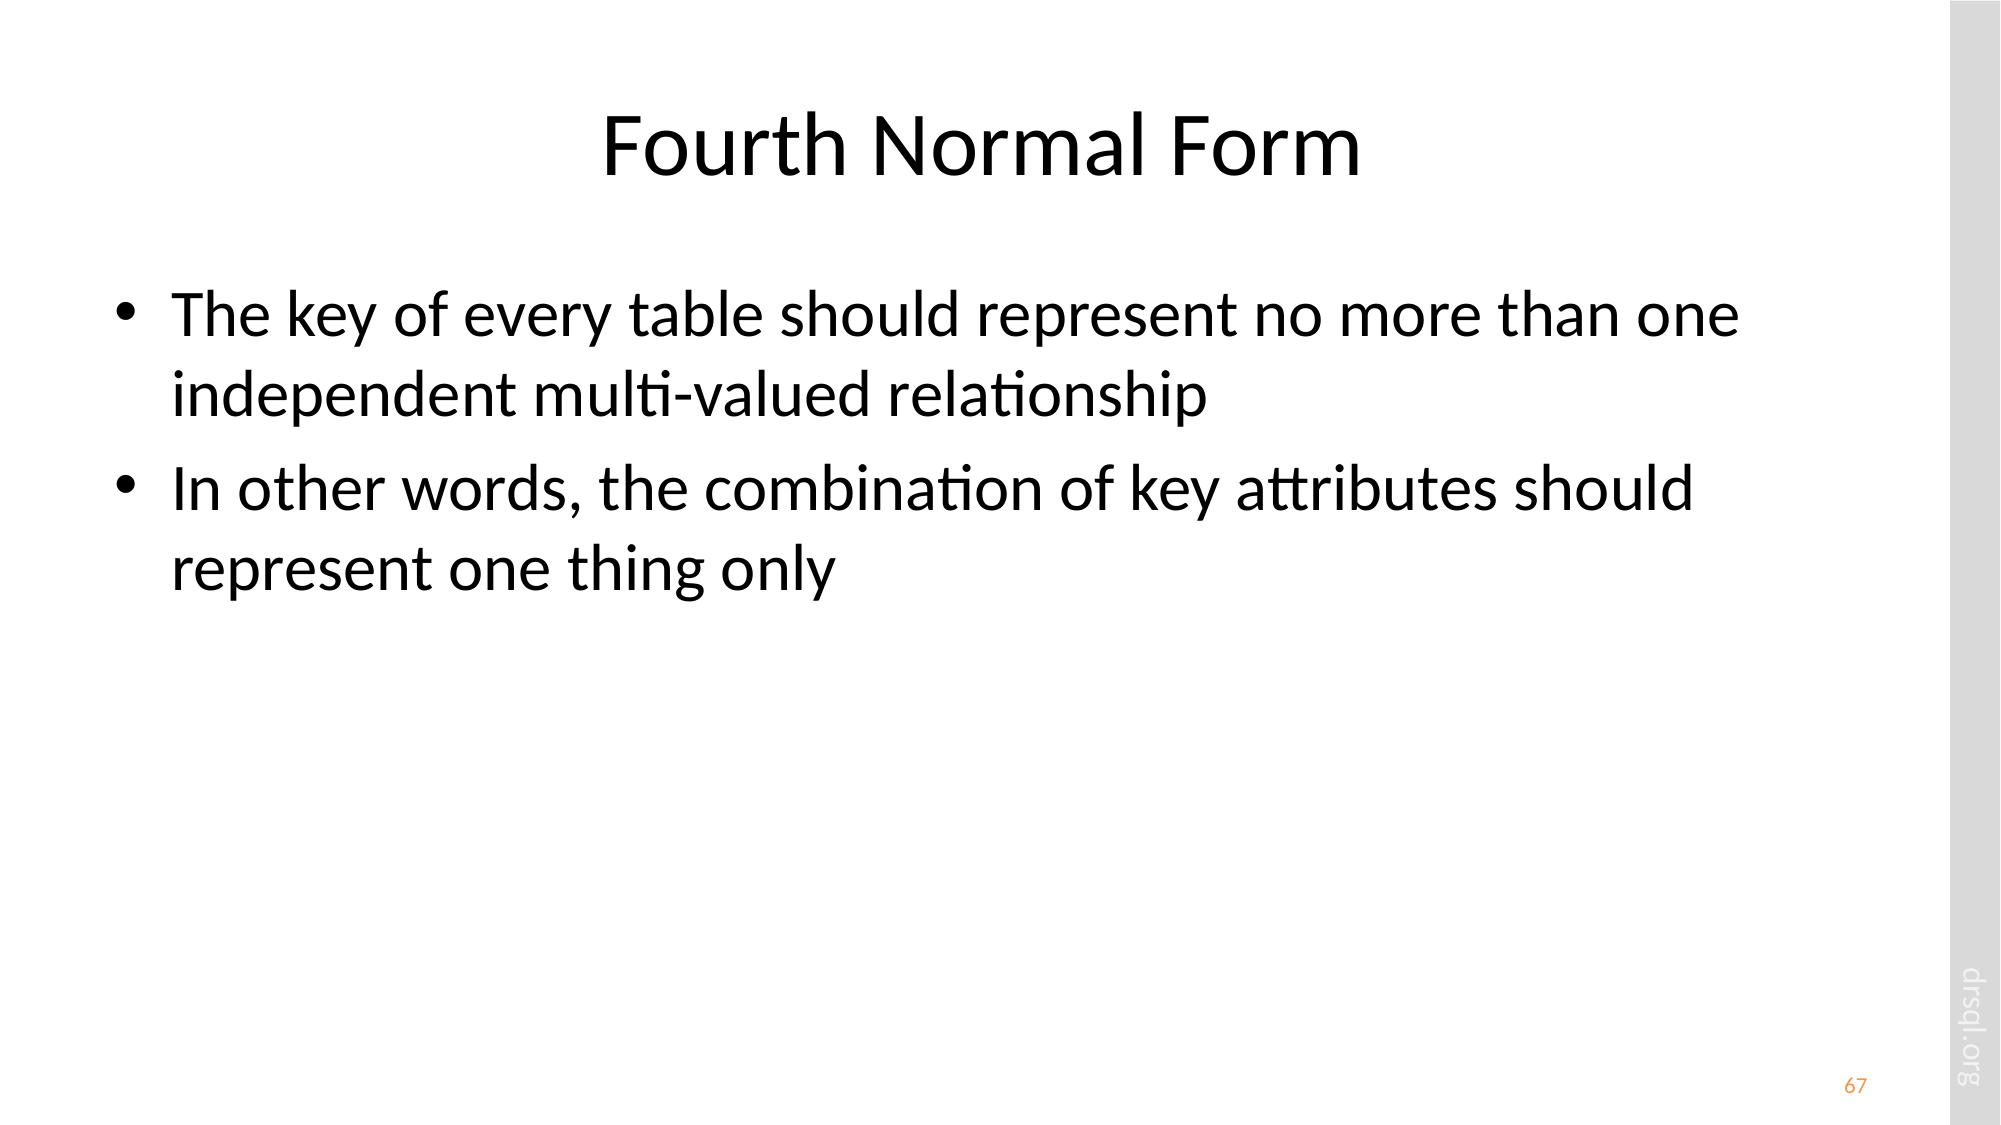

# Fourth Normal Form
The key of every table should represent no more than one independent multi-valued relationship
In other words, the combination of key attributes should represent one thing only